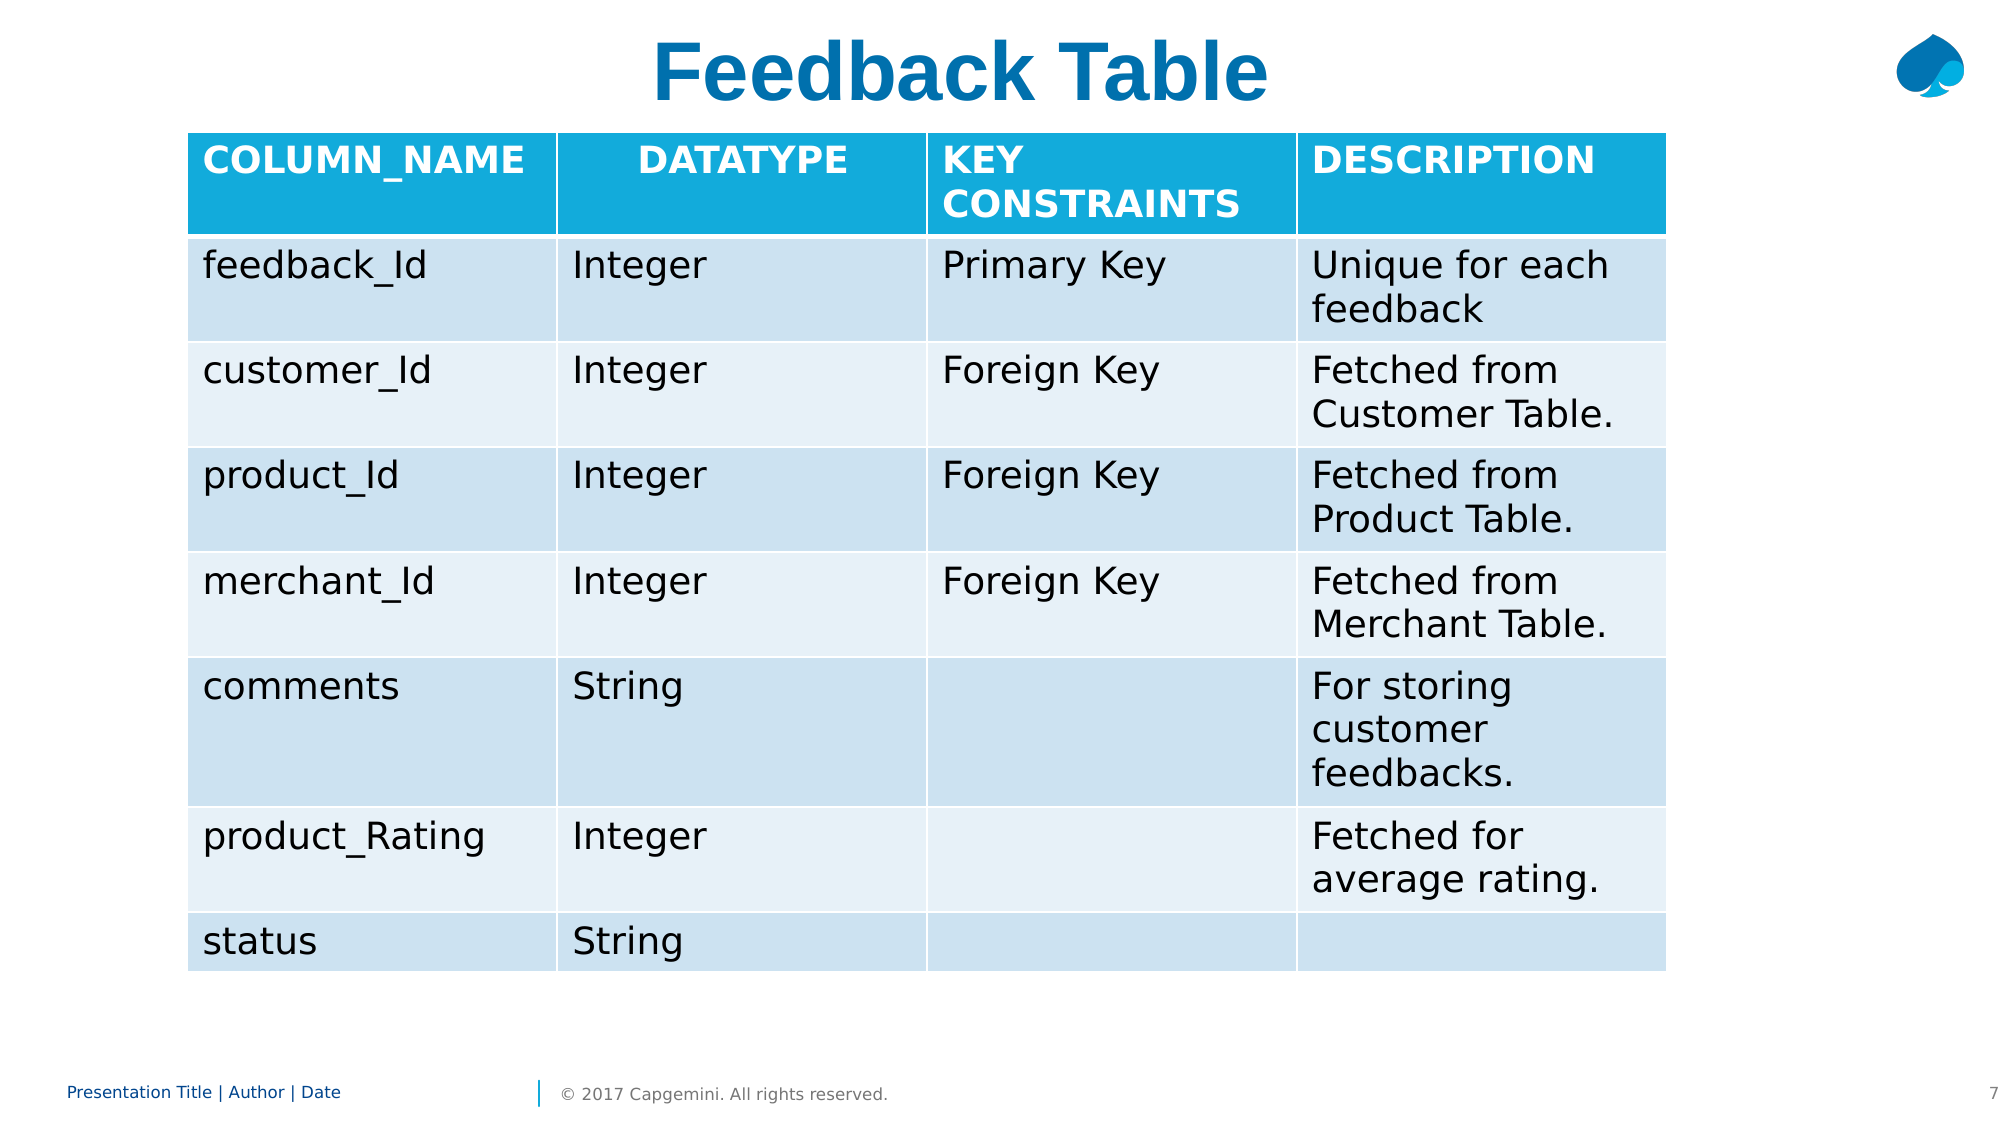

Feedback Table
| COLUMN\_NAME | DATATYPE | KEY CONSTRAINTS | DESCRIPTION |
| --- | --- | --- | --- |
| feedback\_Id | Integer | Primary Key | Unique for each feedback |
| customer\_Id | Integer | Foreign Key | Fetched from Customer Table. |
| product\_Id | Integer | Foreign Key | Fetched from Product Table. |
| merchant\_Id | Integer | Foreign Key | Fetched from Merchant Table. |
| comments | String |  | For storing customer feedbacks. |
| product\_Rating | Integer |  | Fetched for average rating. |
| status | String |  |  |